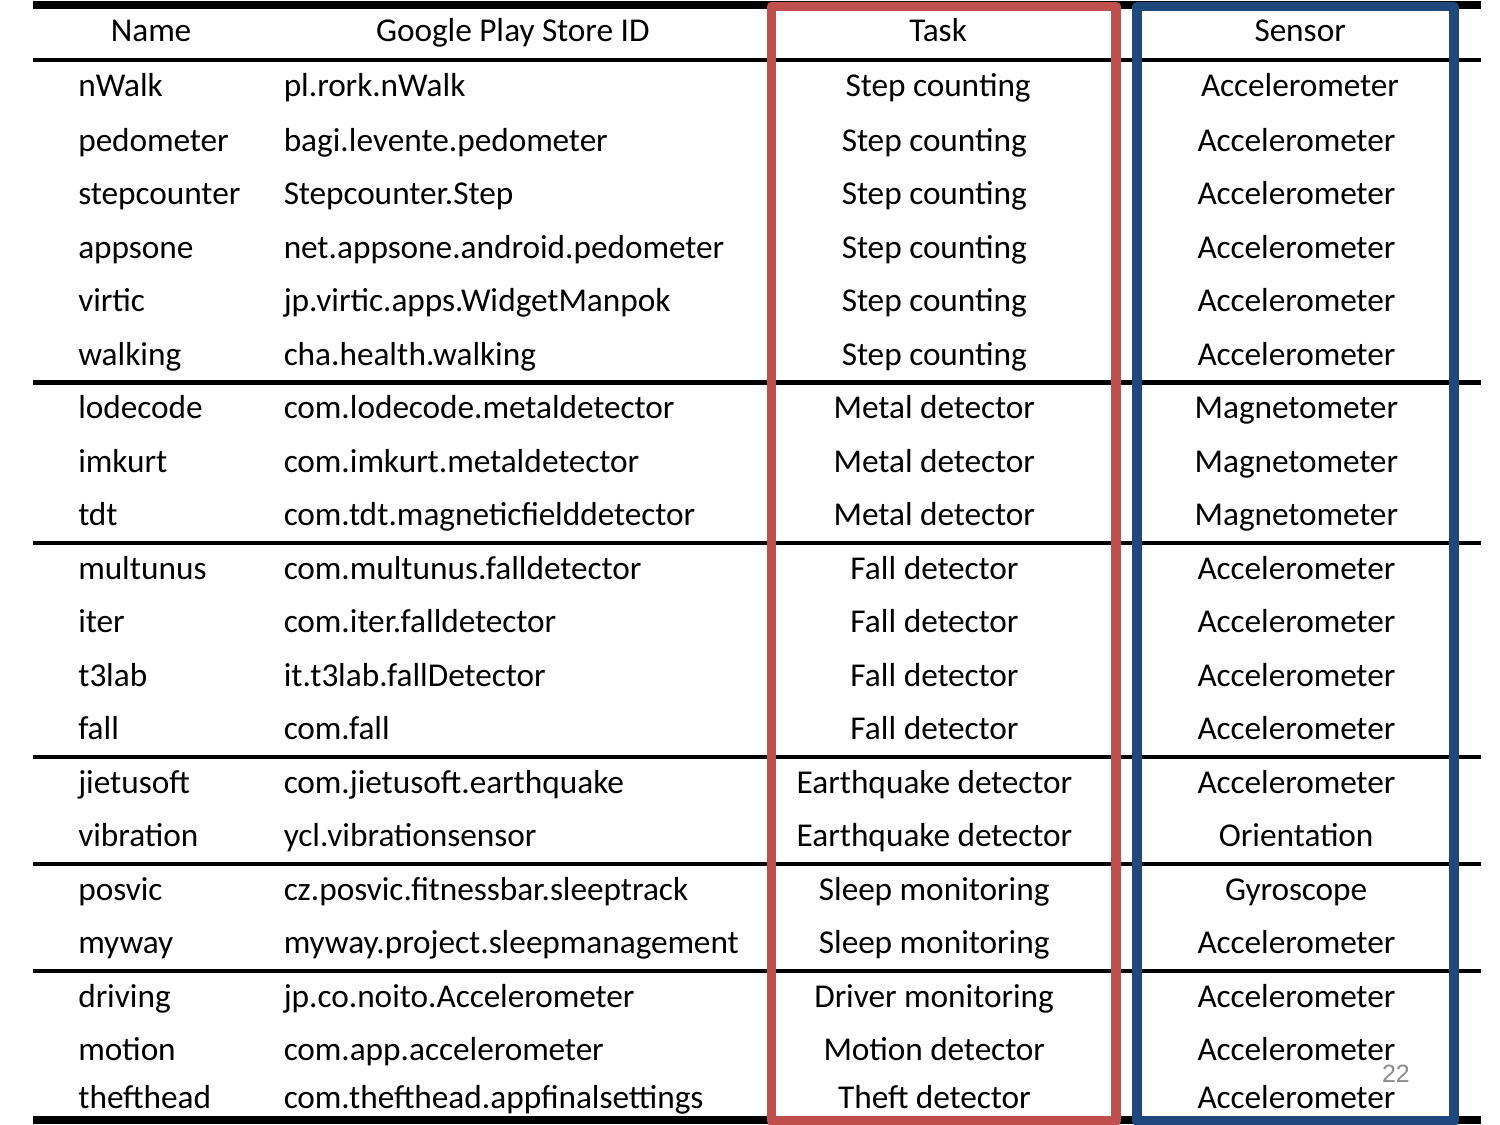

| Name | Google Play Store ID | Task | Sensor |
| --- | --- | --- | --- |
| nWalk | pl.rork.nWalk | Step counting | Accelerometer |
| pedometer | bagi.levente.pedometer | Step counting | Accelerometer |
| stepcounter | Stepcounter.Step | Step counting | Accelerometer |
| appsone | net.appsone.android.pedometer | Step counting | Accelerometer |
| virtic | jp.virtic.apps.WidgetManpok | Step counting | Accelerometer |
| walking | cha.health.walking | Step counting | Accelerometer |
| lodecode | com.lodecode.metaldetector | Metal detector | Magnetometer |
| imkurt | com.imkurt.metaldetector | Metal detector | Magnetometer |
| tdt | com.tdt.magneticfielddetector | Metal detector | Magnetometer |
| multunus | com.multunus.falldetector | Fall detector | Accelerometer |
| iter | com.iter.falldetector | Fall detector | Accelerometer |
| t3lab | it.t3lab.fallDetector | Fall detector | Accelerometer |
| fall | com.fall | Fall detector | Accelerometer |
| jietusoft | com.jietusoft.earthquake | Earthquake detector | Accelerometer |
| vibration | ycl.vibrationsensor | Earthquake detector | Orientation |
| posvic | cz.posvic.fitnessbar.sleeptrack | Sleep monitoring | Gyroscope |
| myway | myway.project.sleepmanagement | Sleep monitoring | Accelerometer |
| driving | jp.co.noito.Accelerometer | Driver monitoring | Accelerometer |
| motion | com.app.accelerometer | Motion detector | Accelerometer |
| thefthead | com.thefthead.appfinalsettings | Theft detector | Accelerometer |

22